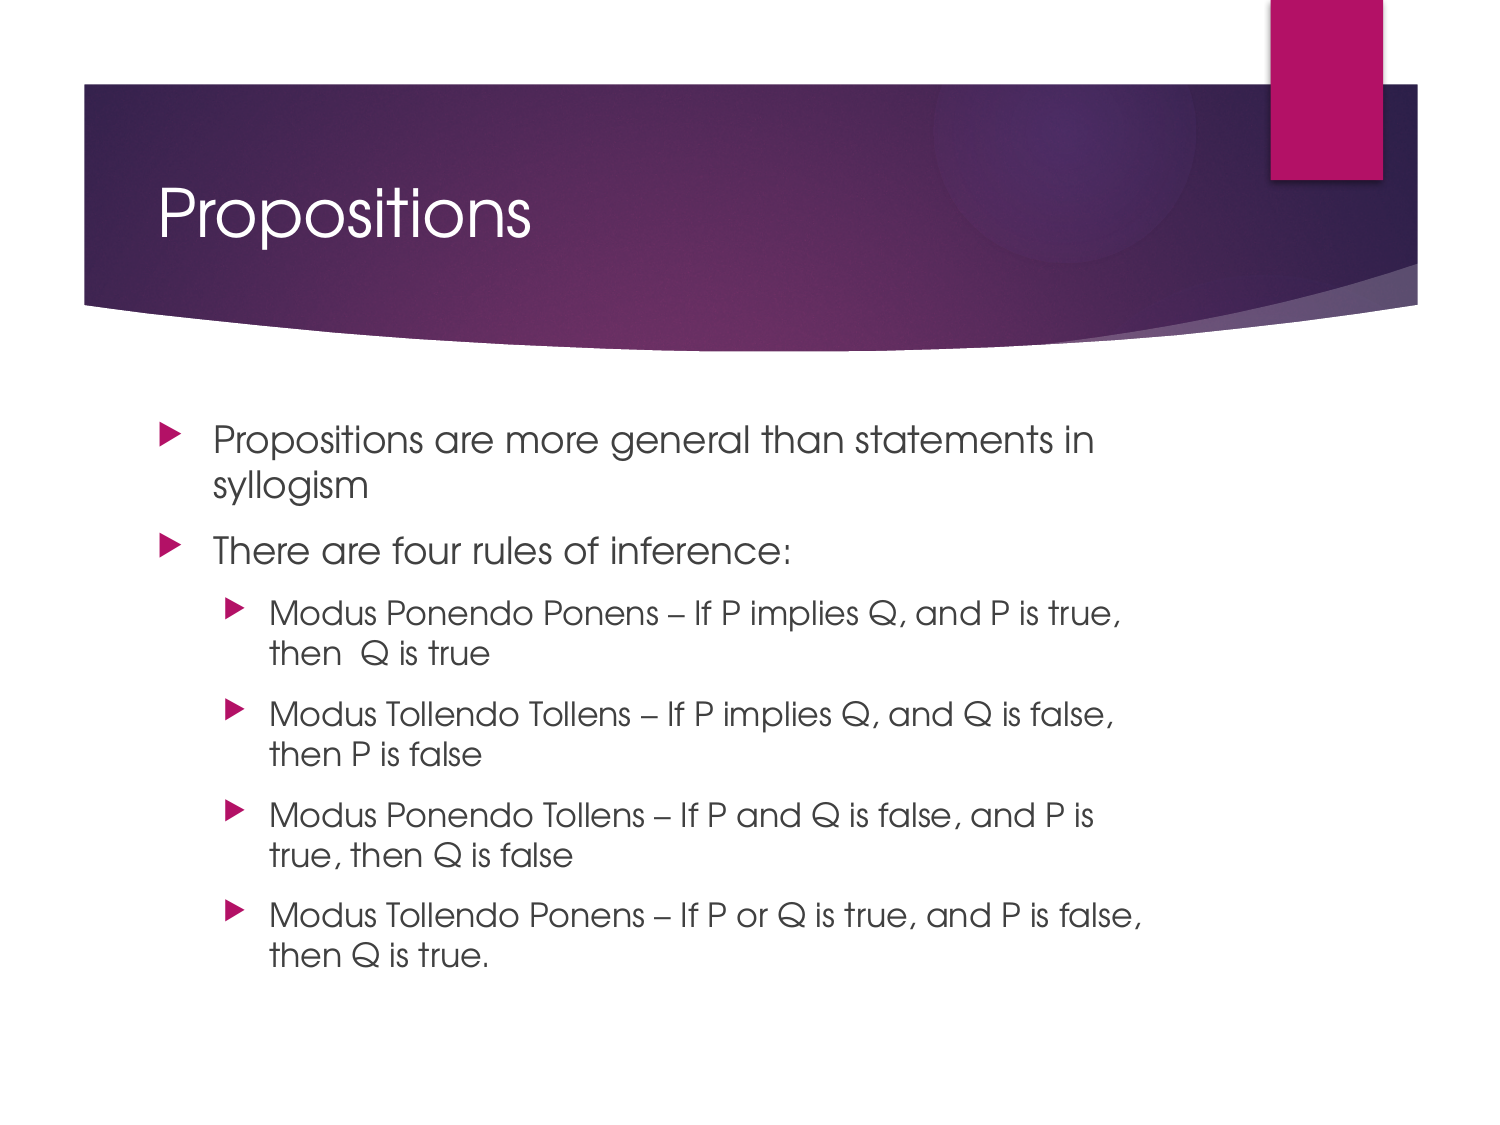

# Propositions
Propositions are more general than statements in syllogism
There are four rules of inference:
Modus Ponendo Ponens – If P implies Q, and P is true, then  Q is true
Modus Tollendo Tollens – If P implies Q, and Q is false, then P is false
Modus Ponendo Tollens – If P and Q is false, and P is true, then Q is false
Modus Tollendo Ponens – If P or Q is true, and P is false, then Q is true.